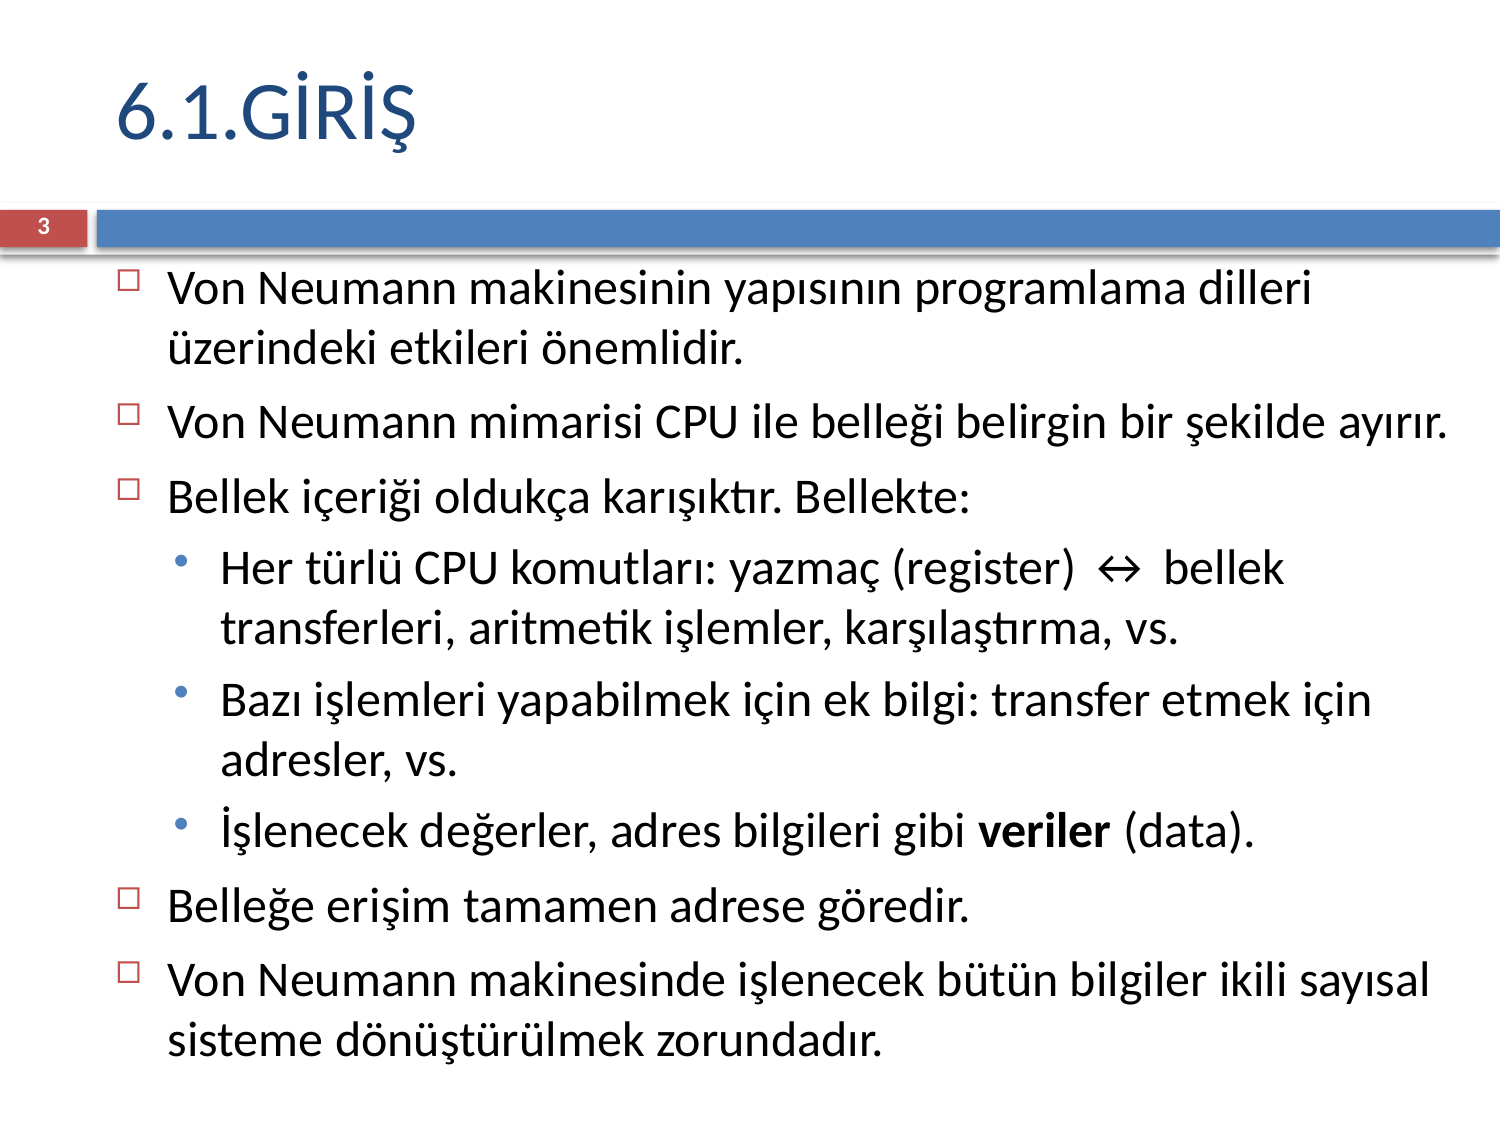

6.1.GİRİŞ
3
Von Neumann makinesinin yapısının programlama dilleri üzerindeki etkileri önemlidir.
Von Neumann mimarisi CPU ile belleği belirgin bir şekilde ayırır.
Bellek içeriği oldukça karışıktır. Bellekte:
Her türlü CPU komutları: yazmaç (register) ↔ bellek transferleri, aritmetik işlemler, karşılaştırma, vs.
Bazı işlemleri yapabilmek için ek bilgi: transfer etmek için adresler, vs.
İşlenecek değerler, adres bilgileri gibi veriler (data).
Belleğe erişim tamamen adrese göredir.
Von Neumann makinesinde işlenecek bütün bilgiler ikili sayısal sisteme dönüştürülmek zorundadır.